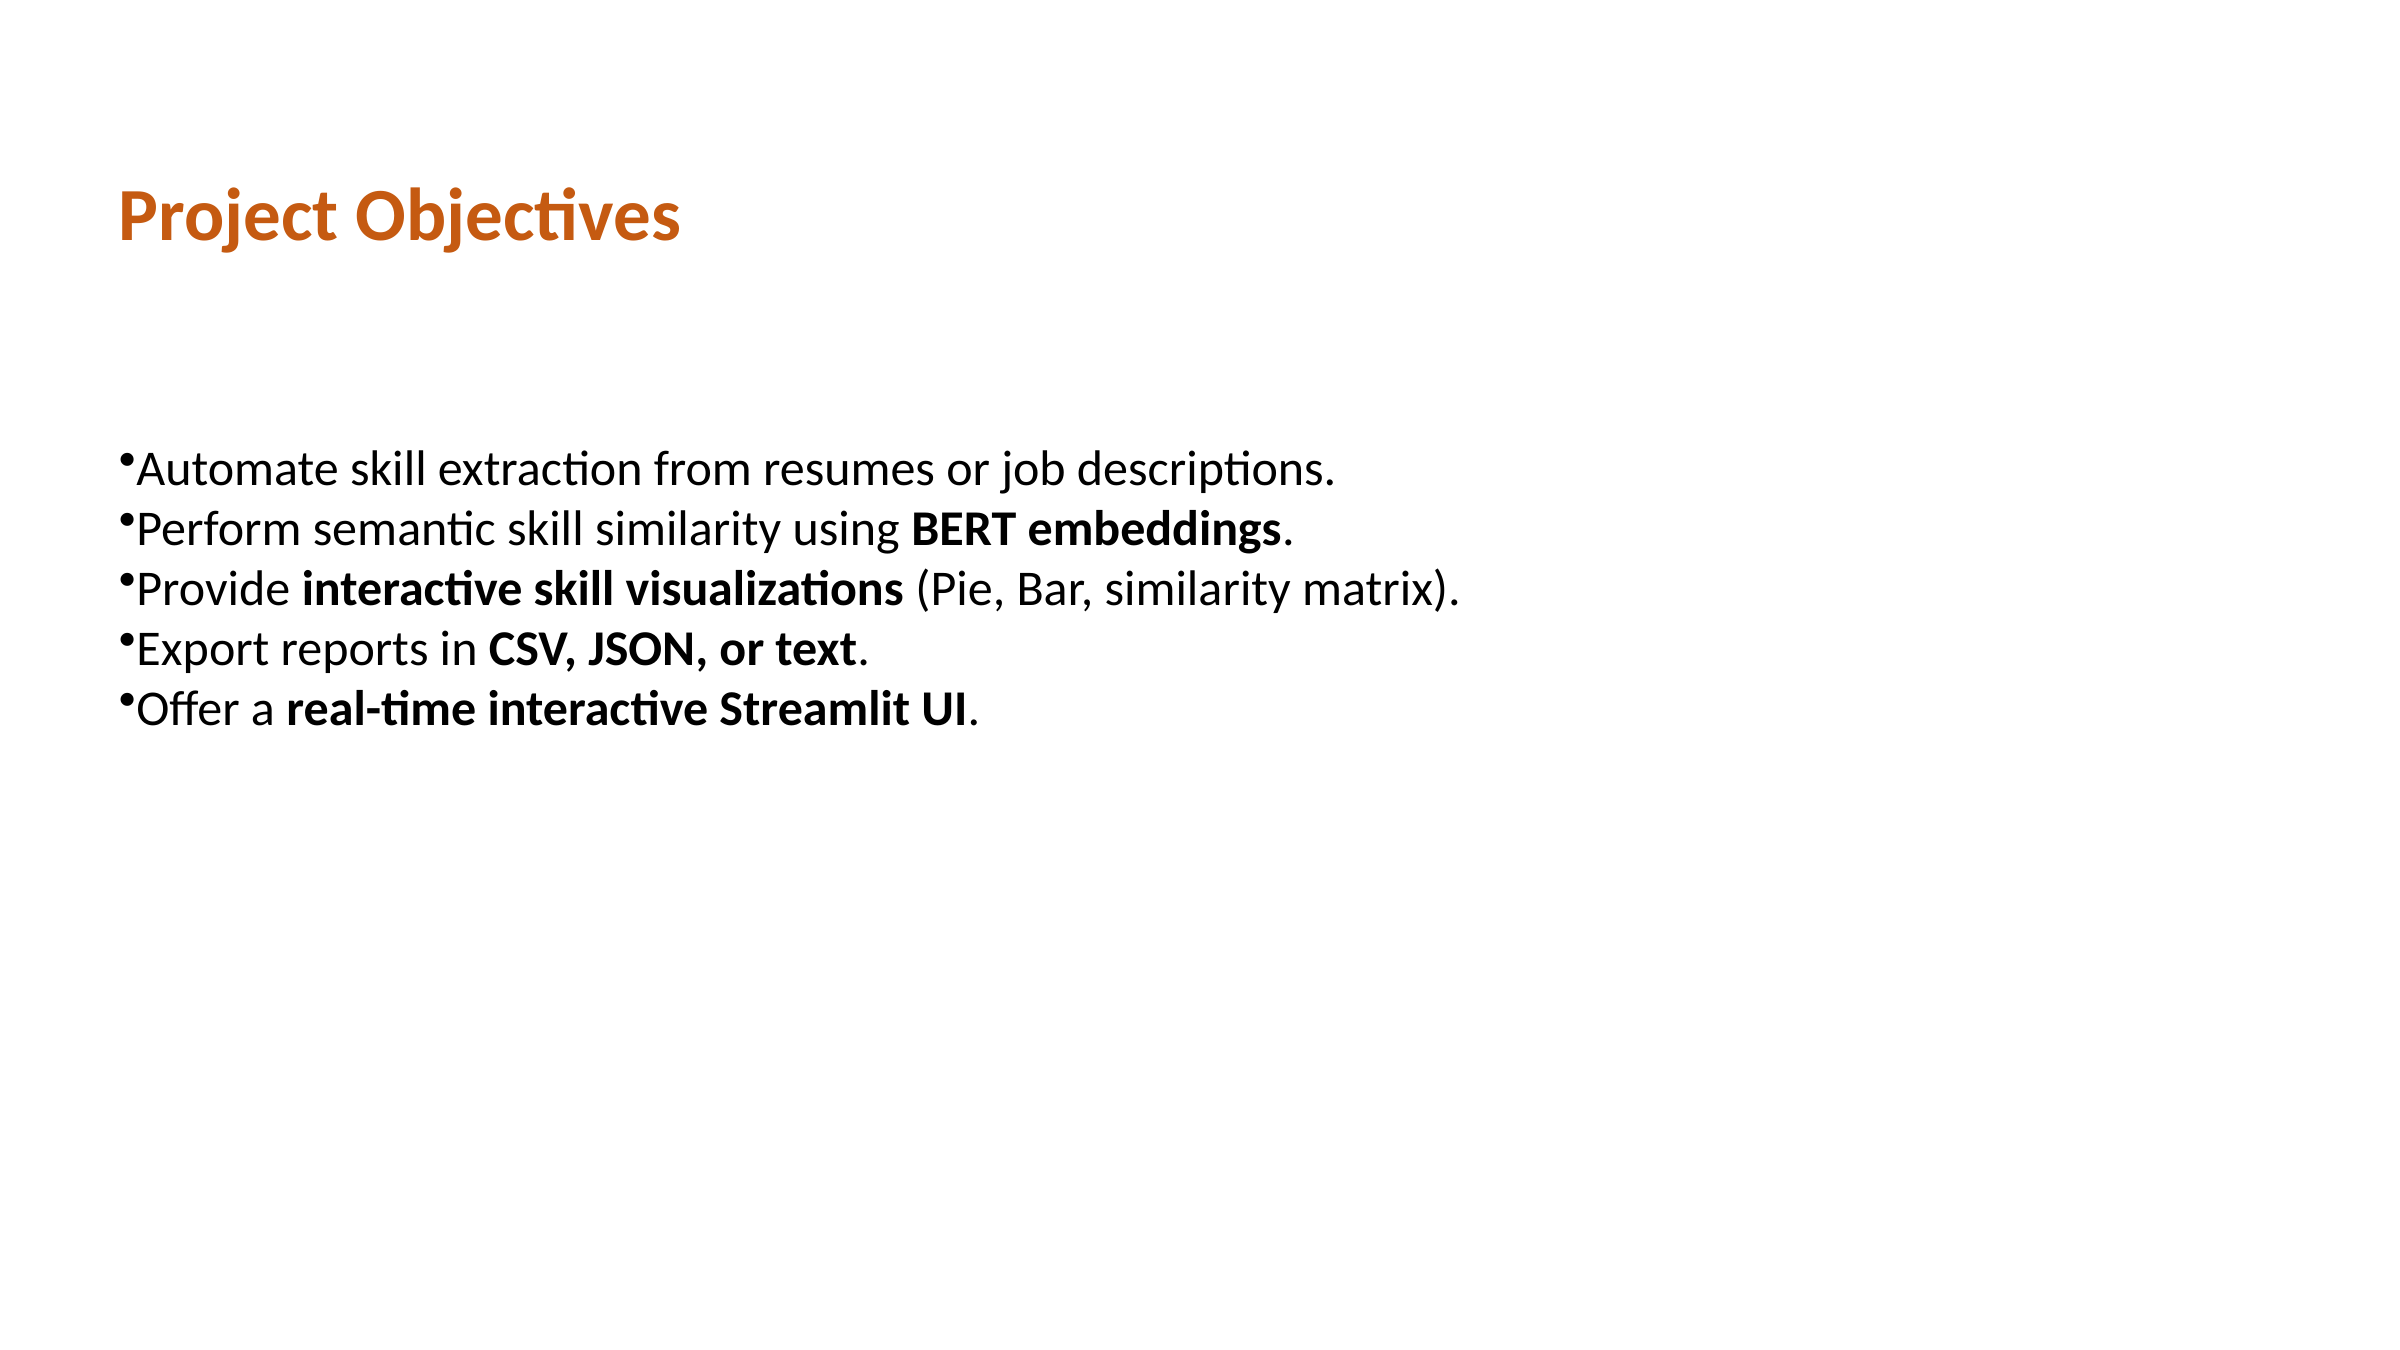

Project Objectives
Automate skill extraction from resumes or job descriptions.
Perform semantic skill similarity using BERT embeddings.
Provide interactive skill visualizations (Pie, Bar, similarity matrix).
Export reports in CSV, JSON, or text.
Offer a real-time interactive Streamlit UI.